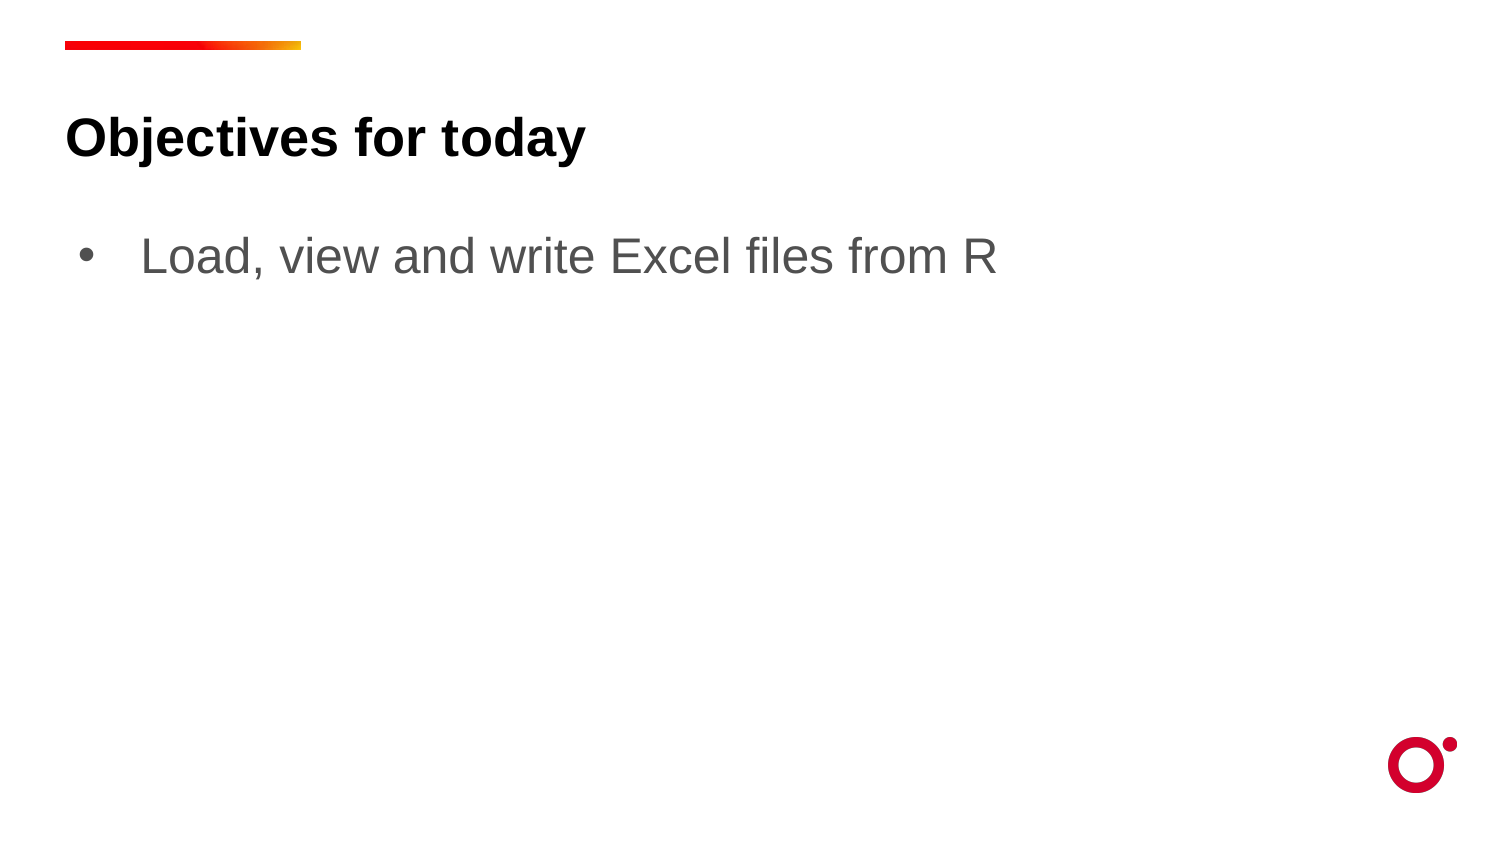

Objectives for today
Load, view and write Excel files from R